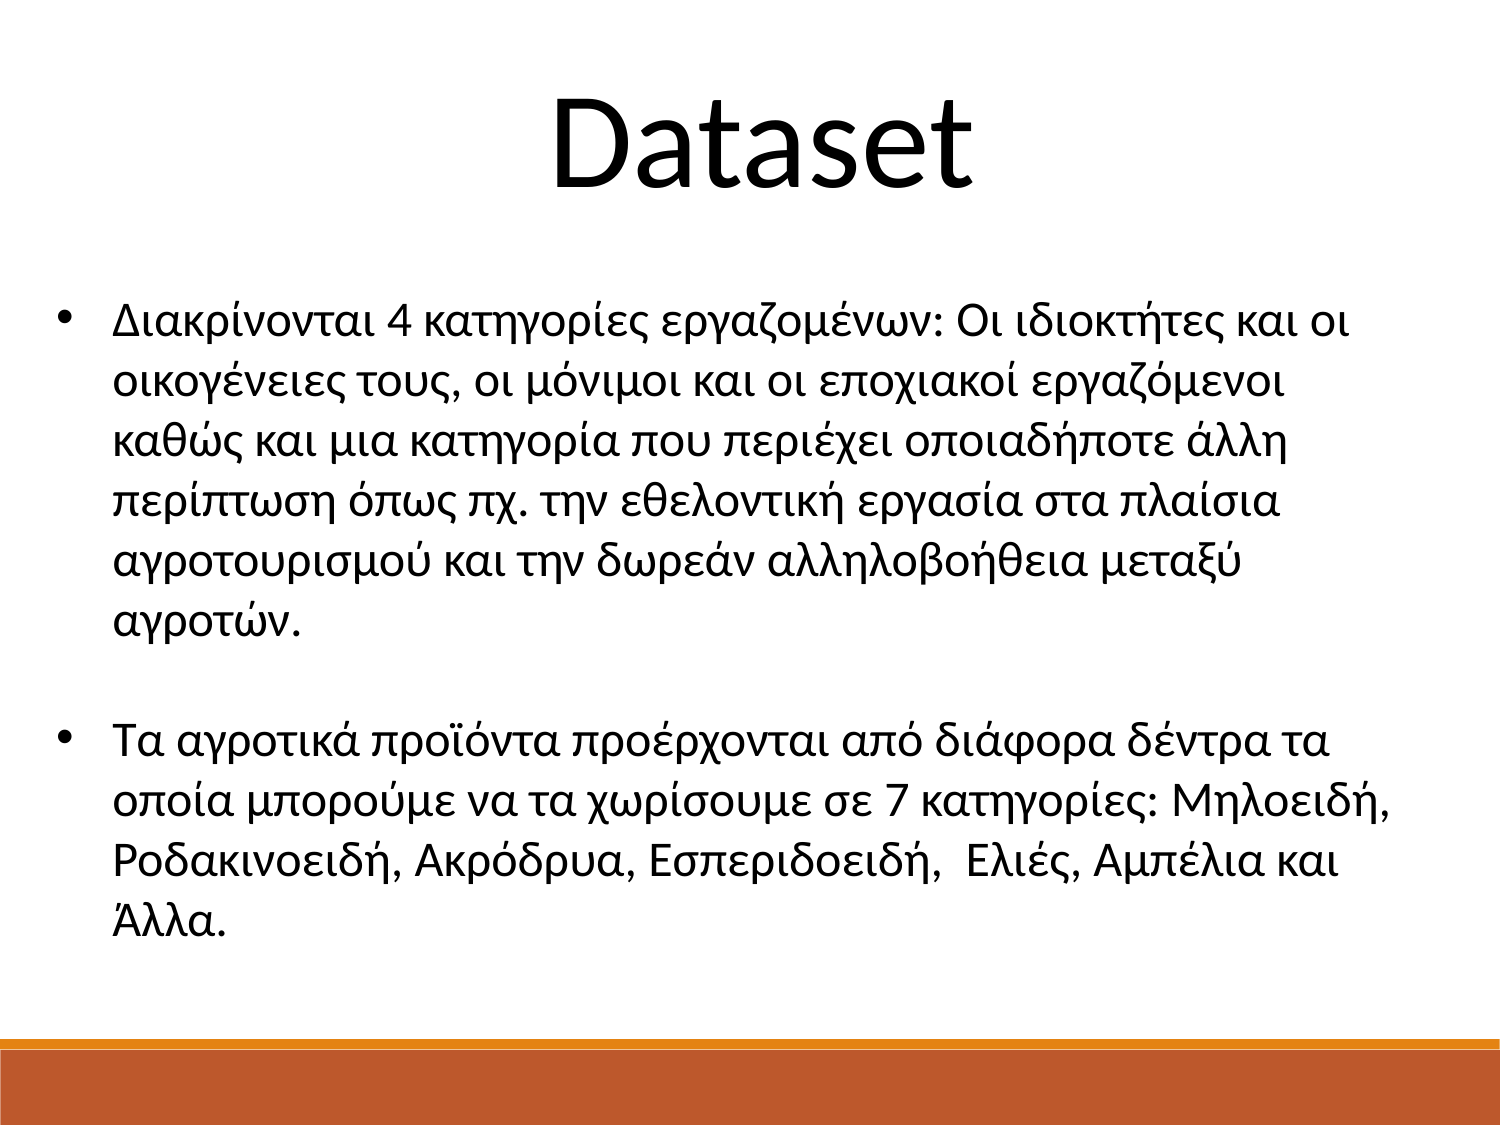

Dataset
Διακρίνονται 4 κατηγορίες εργαζομένων: Οι ιδιοκτήτες και οι οικογένειες τους, οι μόνιμοι και οι εποχιακοί εργαζόμενοι καθώς και μια κατηγορία που περιέχει οποιαδήποτε άλλη περίπτωση όπως πχ. την εθελοντική εργασία στα πλαίσια αγροτουρισμού και την δωρεάν αλληλοβοήθεια μεταξύ αγροτών.

Τα αγροτικά προϊόντα προέρχονται από διάφορα δέντρα τα οποία μπορούμε να τα χωρίσουμε σε 7 κατηγορίες: Μηλοειδή, Ροδακινοειδή, Ακρόδρυα, Εσπεριδοειδή,  Ελιές, Αμπέλια και Άλλα.